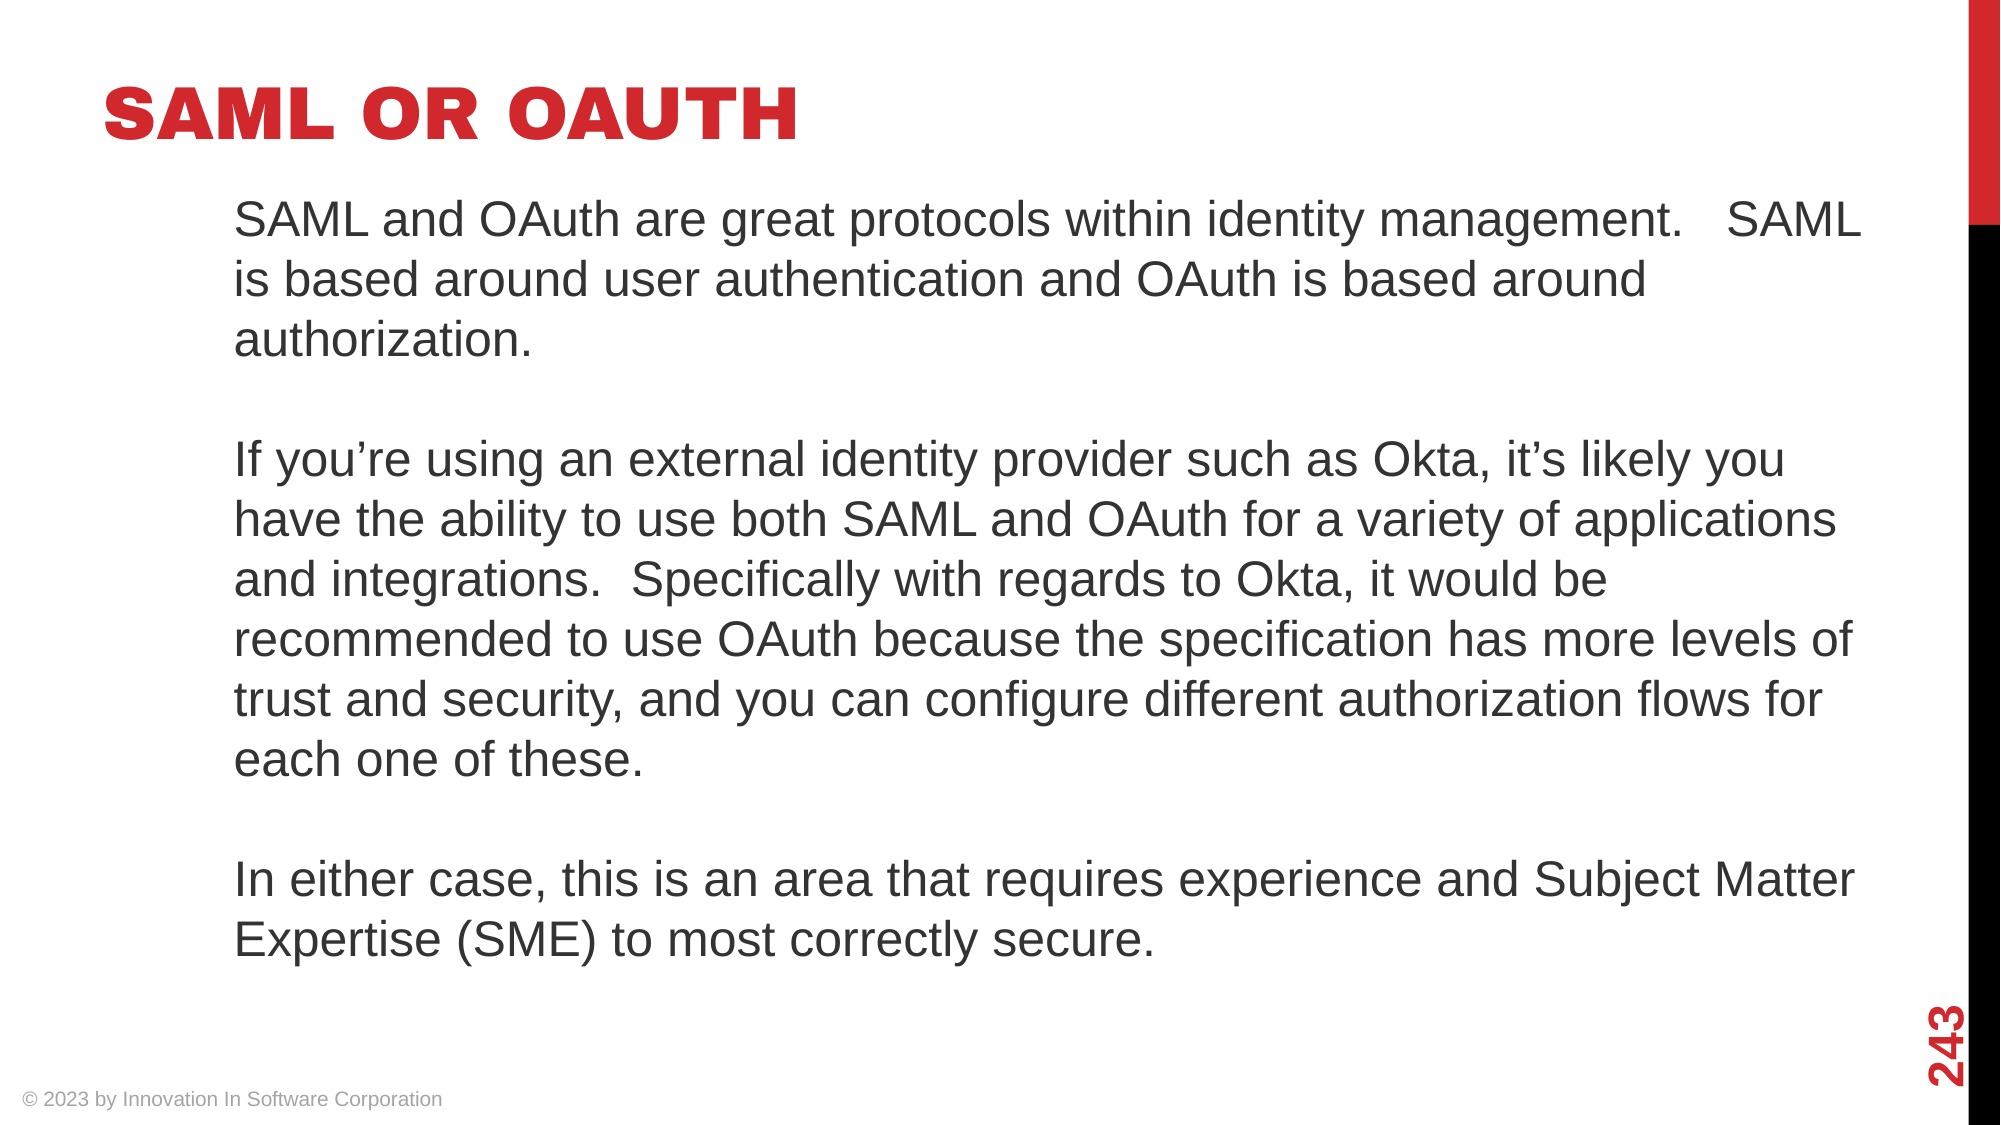

# SAML OR OAUTH
SAML and OAuth are great protocols within identity management.   SAML is based around user authentication and OAuth is based around authorization.
If you’re using an external identity provider such as Okta, it’s likely you have the ability to use both SAML and OAuth for a variety of applications and integrations.  Specifically with regards to Okta, it would be recommended to use OAuth because the specification has more levels of trust and security, and you can configure different authorization flows for each one of these.

In either case, this is an area that requires experience and Subject Matter Expertise (SME) to most correctly secure.
243
© 2023 by Innovation In Software Corporation